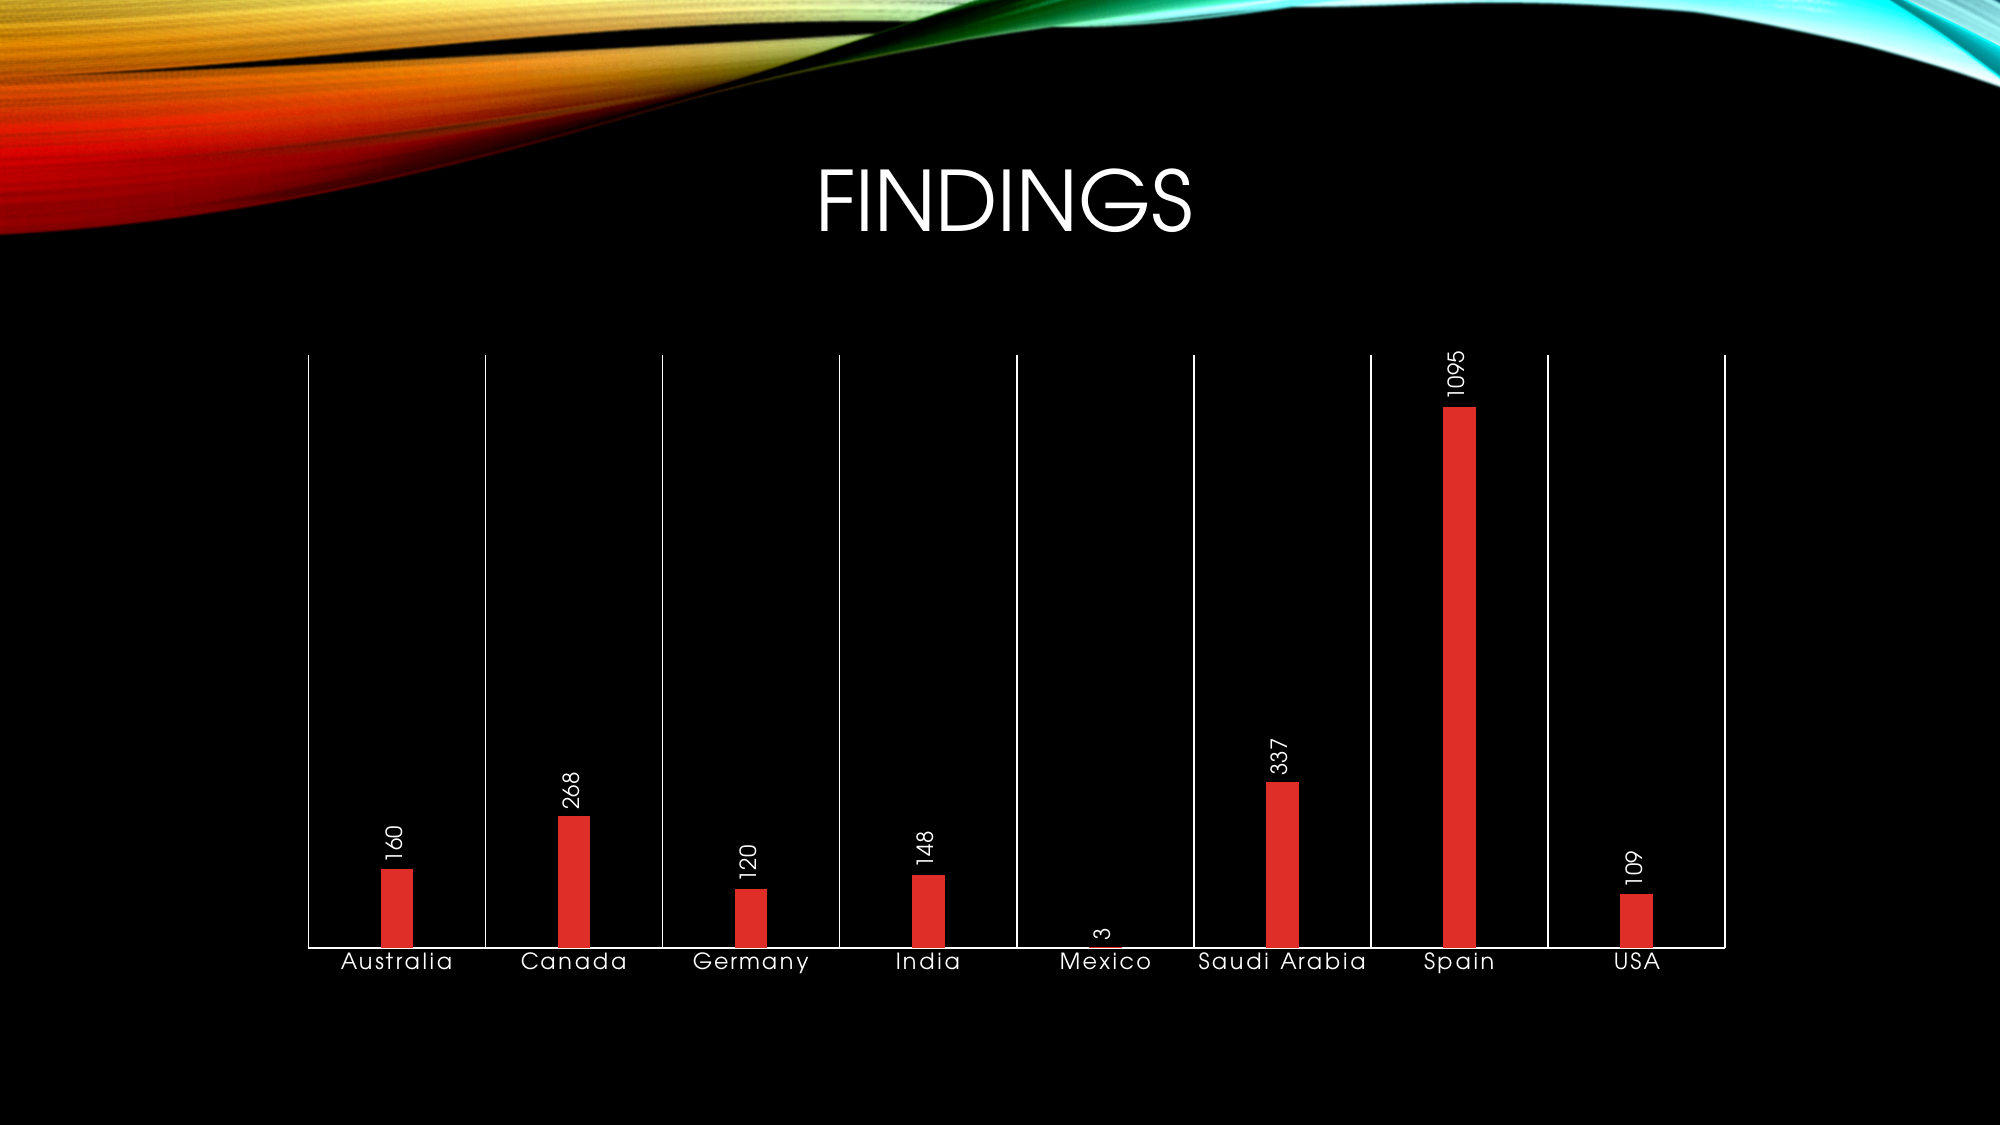

# findings

### Chart

| Category | Total |
|---|---|
| Australia | 160.0 |
| Canada | 268.0 |
| Germany | 120.0 |
| India | 148.0 |
| Mexico | 3.0 |
| Saudi Arabia | 337.0 |
| Spain | 1095.0 |
| USA | 109.0 |